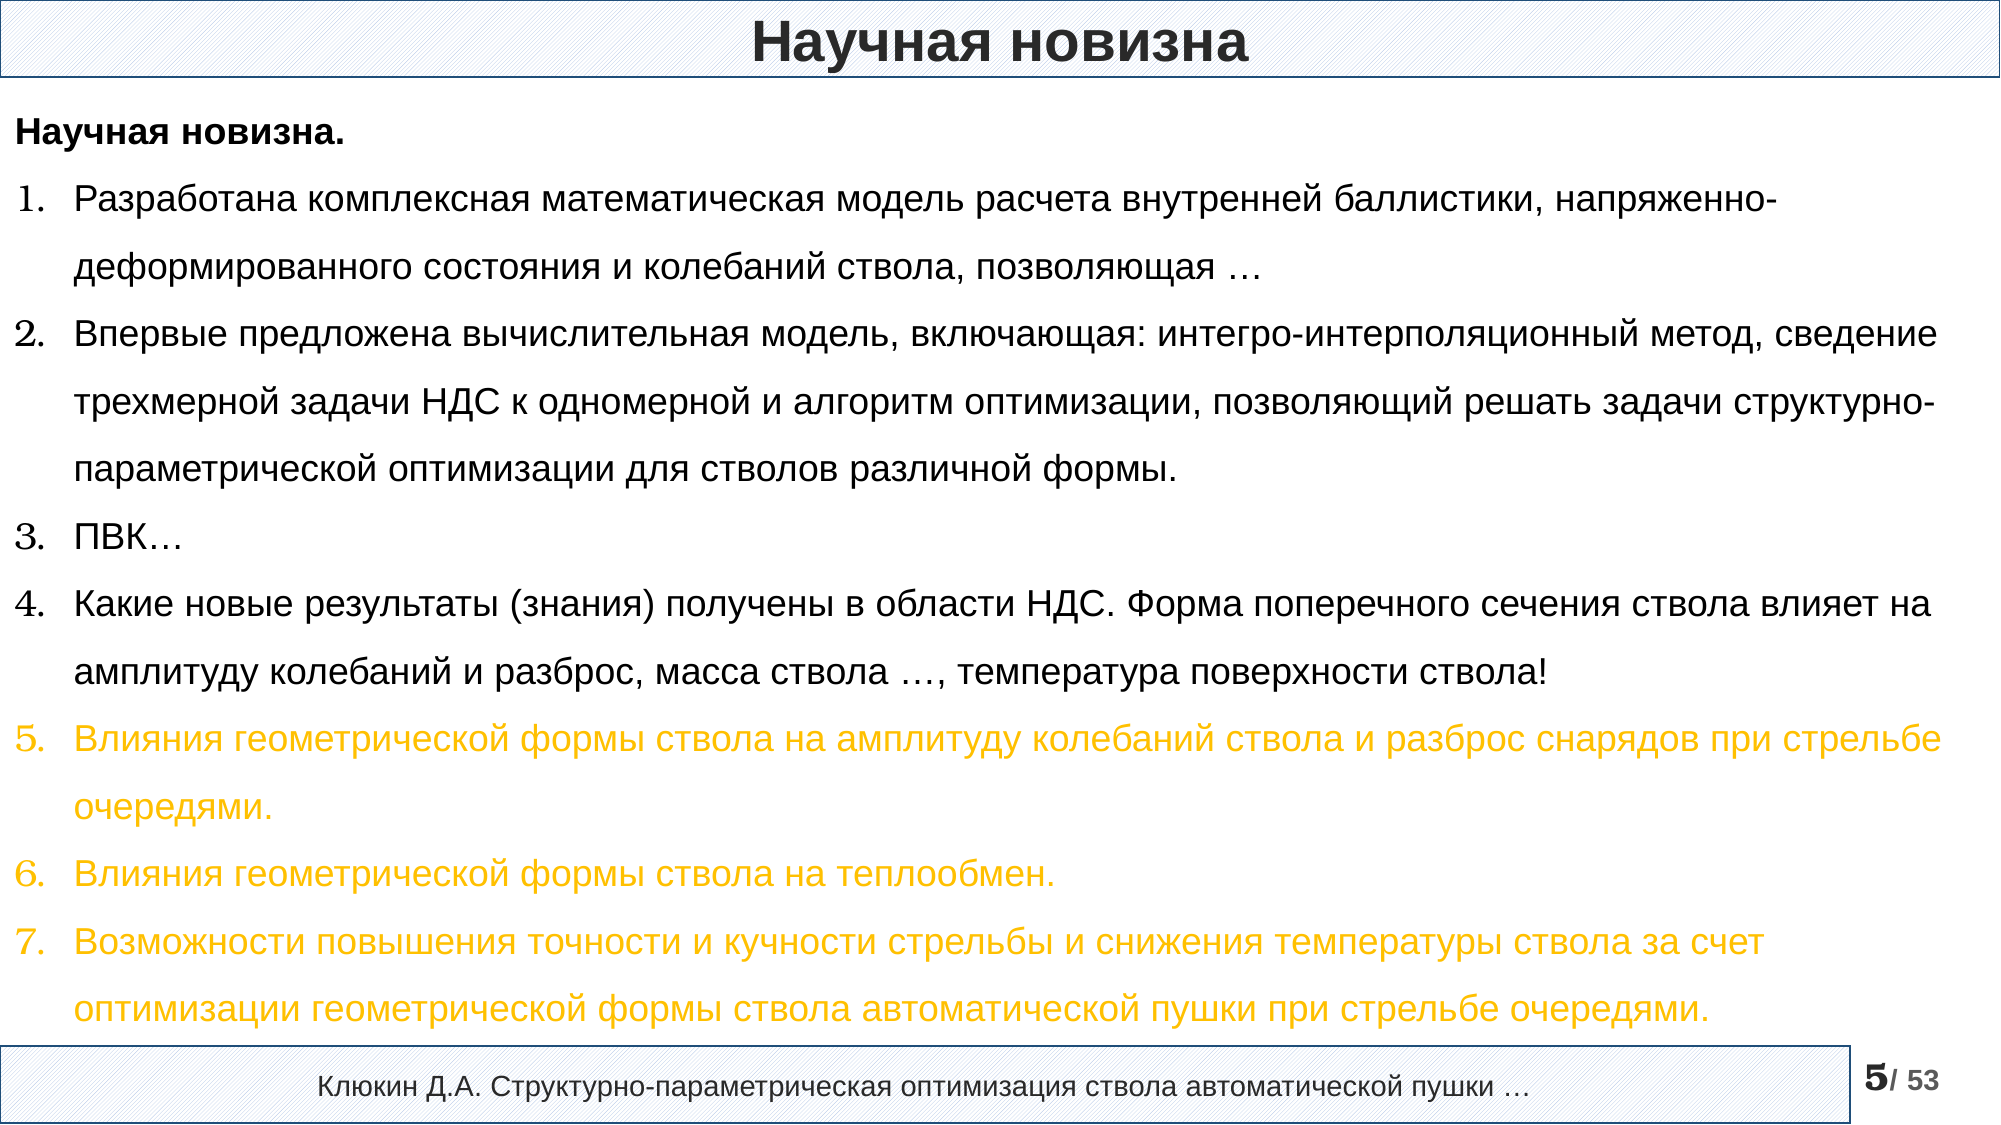

Научная новизна
Научная новизна.
Разработана комплексная математическая модель расчета внутренней баллистики, напряженно-деформированного состояния и колебаний ствола, позволяющая …
Впервые предложена вычислительная модель, включающая: интегро-интерполяционный метод, сведение трехмерной задачи НДС к одномерной и алгоритм оптимизации, позволяющий решать задачи структурно-параметрической оптимизации для стволов различной формы.
ПВК…
Какие новые результаты (знания) получены в области НДС. Форма поперечного сечения ствола влияет на амплитуду колебаний и разброс, масса ствола …, температура поверхности ствола!
Влияния геометрической формы ствола на амплитуду колебаний ствола и разброс снарядов при стрельбе очередями.
Влияния геометрической формы ствола на теплообмен.
Возможности повышения точности и кучности стрельбы и снижения температуры ствола за счет оптимизации геометрической формы ствола автоматической пушки при стрельбе очередями.

Клюкин Д.А. Структурно-параметрическая оптимизация ствола автоматической пушки …
5/53